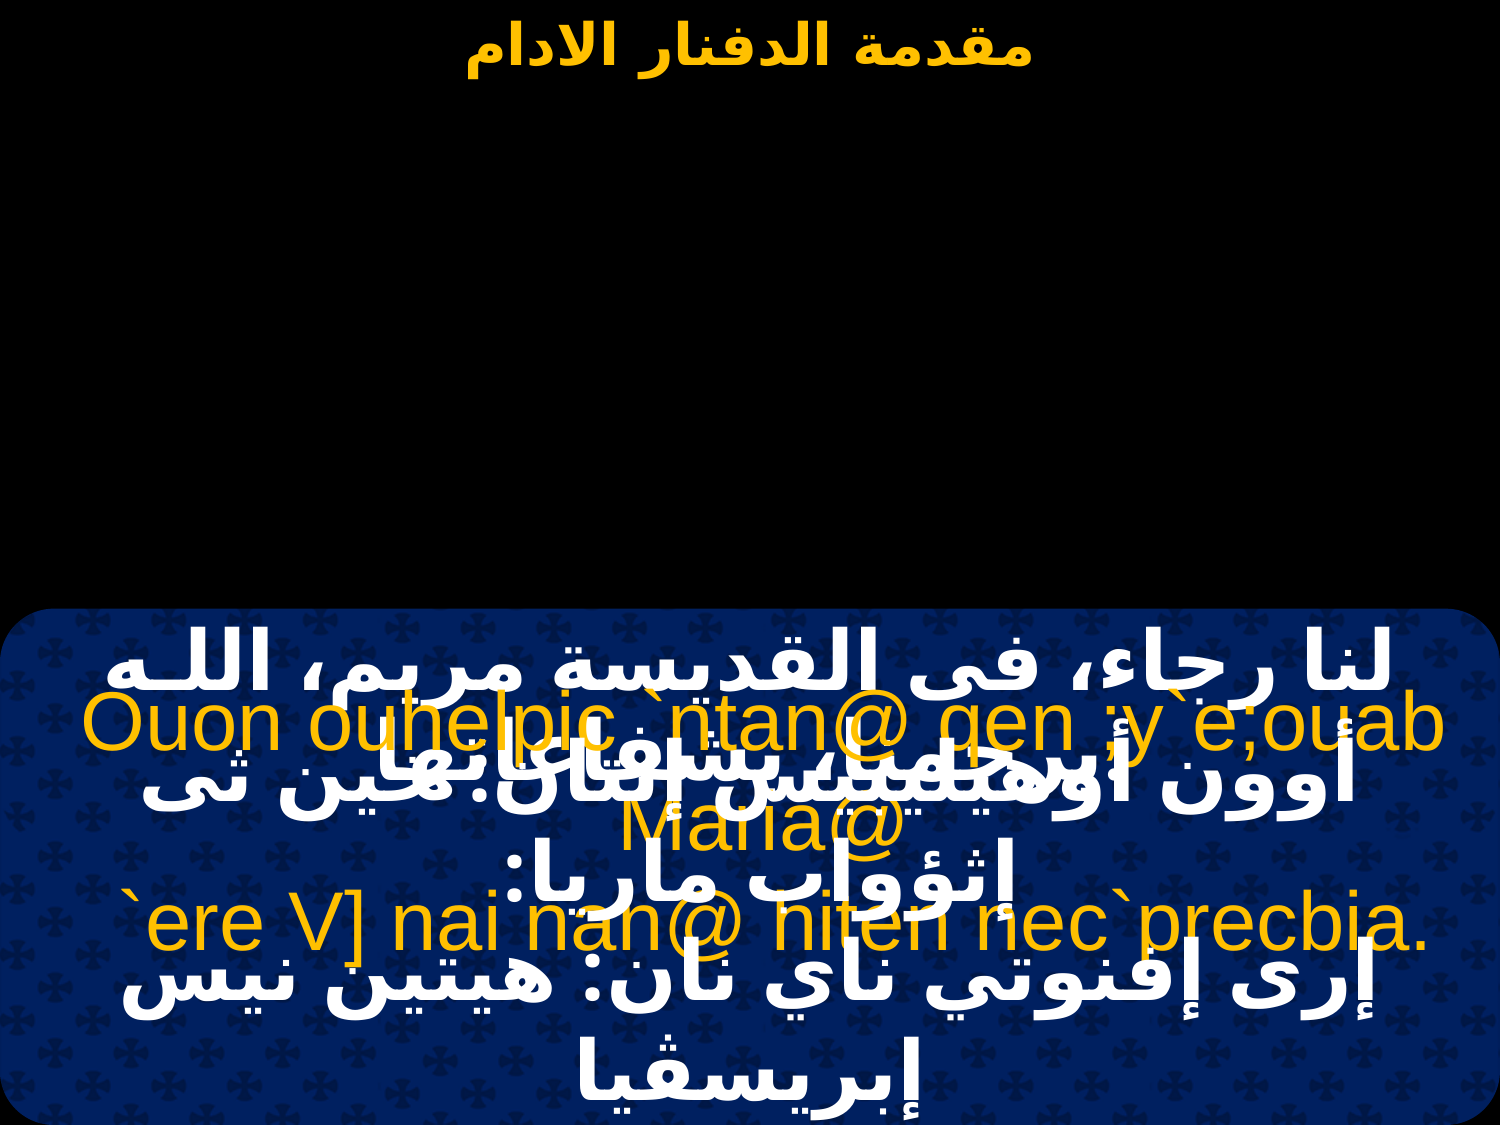

لنا رجاء، فى القديسة مريم، اللـه يرحمنا، بشفاعاتها.
Ouon ouhelpic `ntan@ qen ;y`e;ouab Maria@
 `ere V] nai nan@ hiten nec`precbia.
أوون أوهيليبيس إنتان: خين ثى إثؤواب ماريا:
إرى إفنوتي ناي نان: هيتين نيس إبريسڤيا